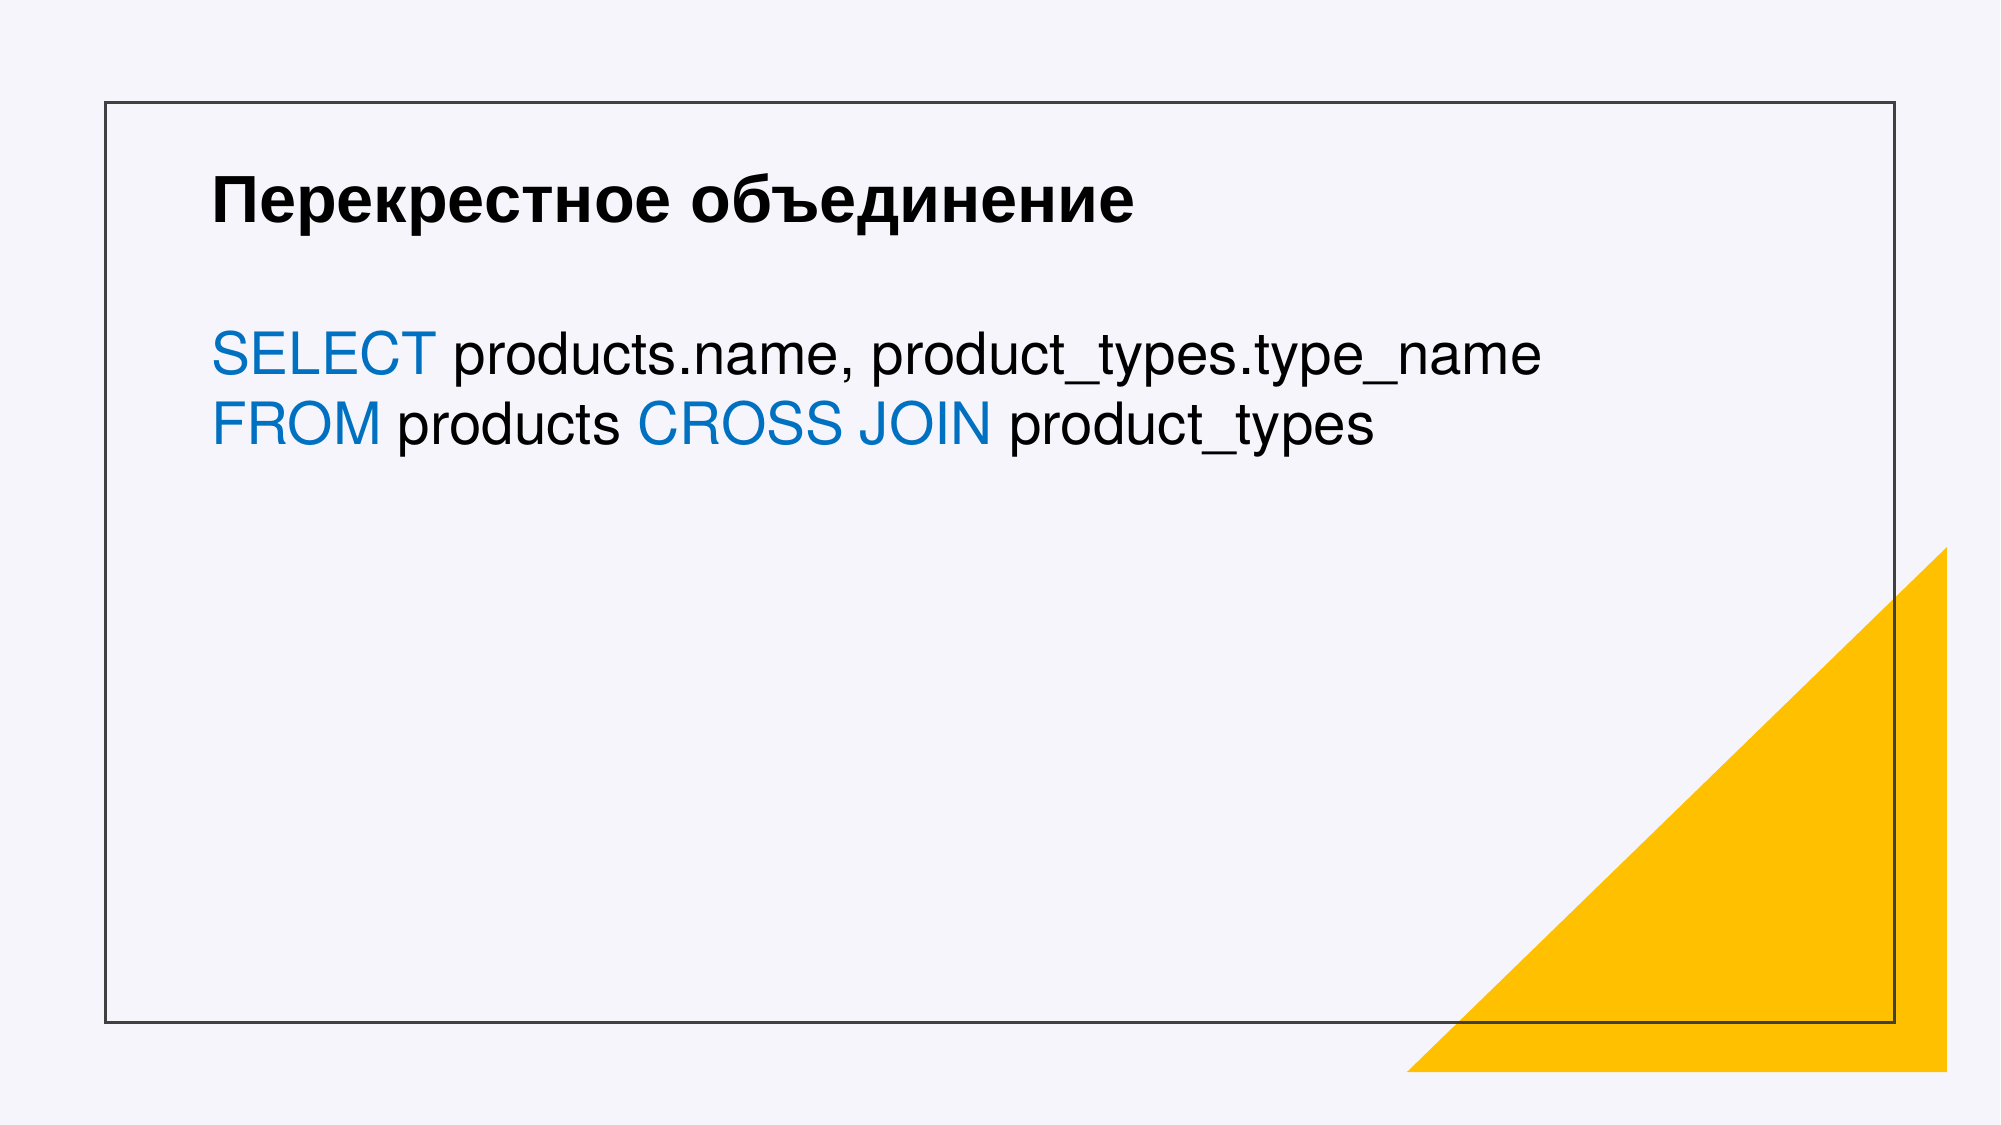

Перекрестное объединение

SELECT products.name, product_types.type_name
FROM products CROSS JOIN product_types